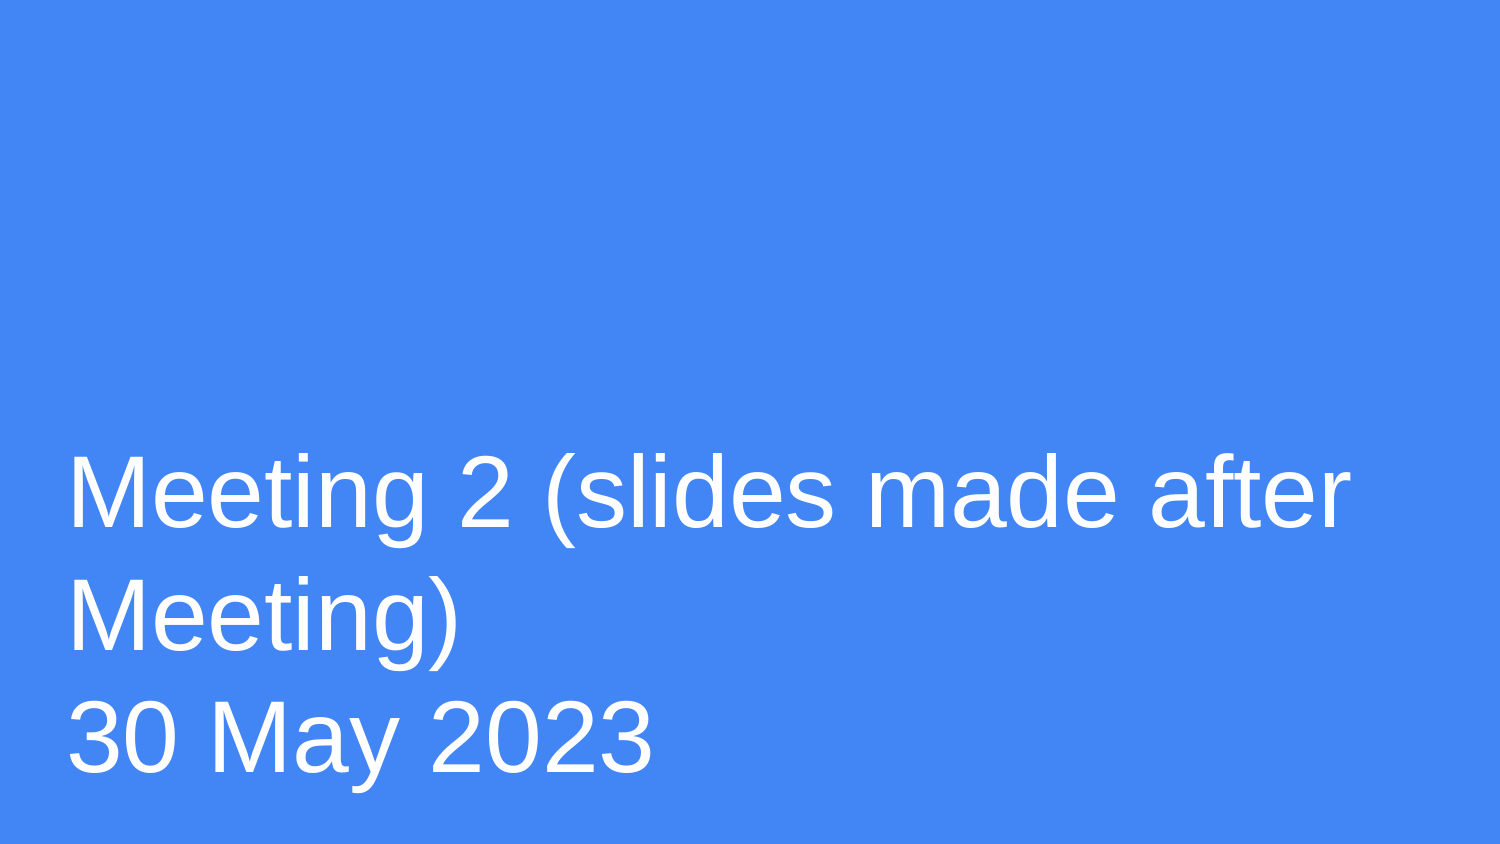

# Meeting 2 (slides made after Meeting)
30 May 2023